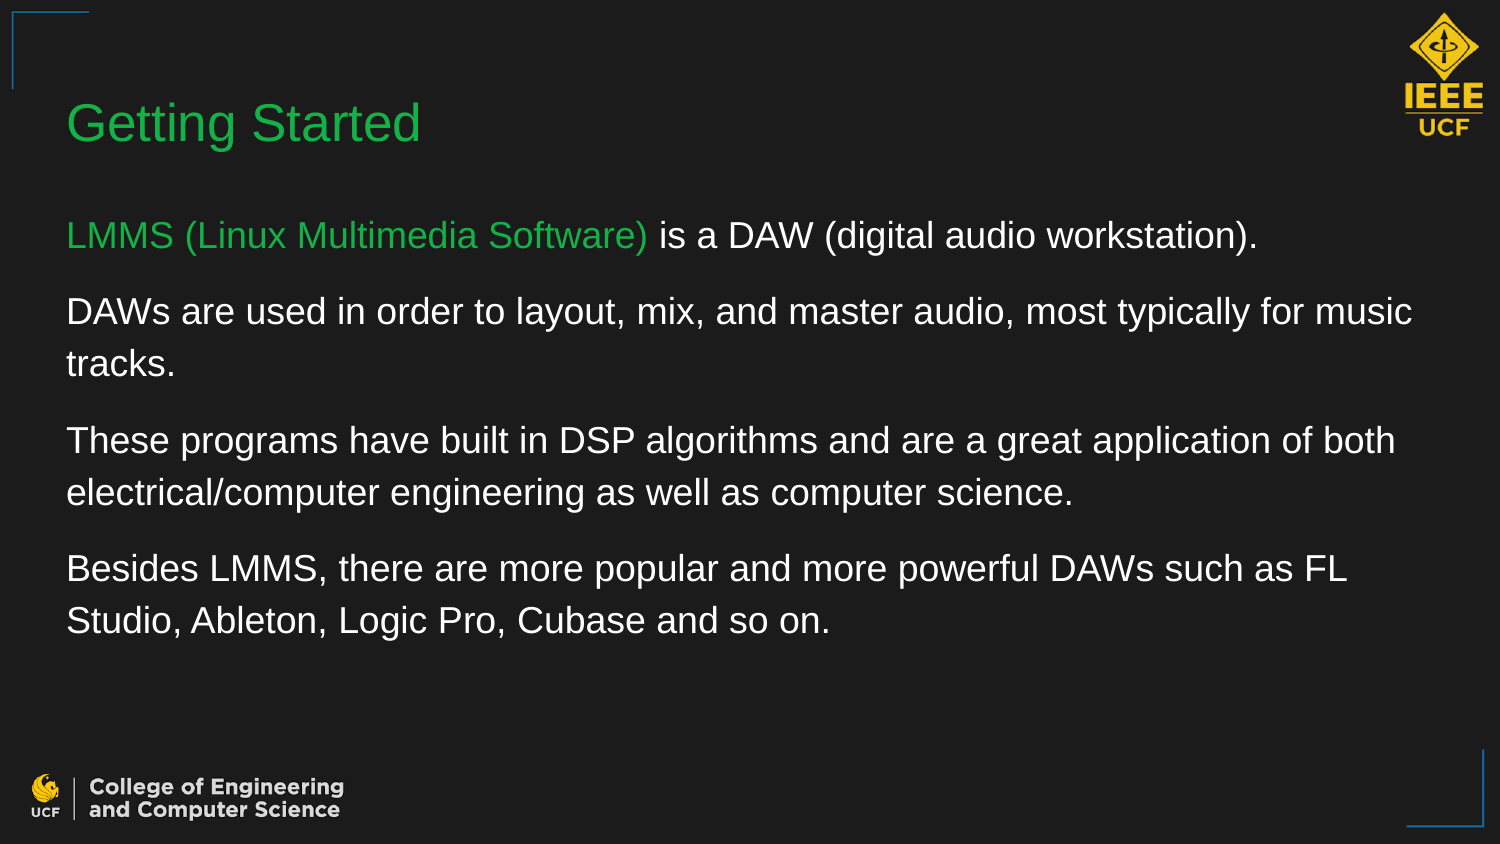

# Getting Started
LMMS (Linux Multimedia Software) is a DAW (digital audio workstation).
DAWs are used in order to layout, mix, and master audio, most typically for music tracks.
These programs have built in DSP algorithms and are a great application of both electrical/computer engineering as well as computer science.
Besides LMMS, there are more popular and more powerful DAWs such as FL Studio, Ableton, Logic Pro, Cubase and so on.